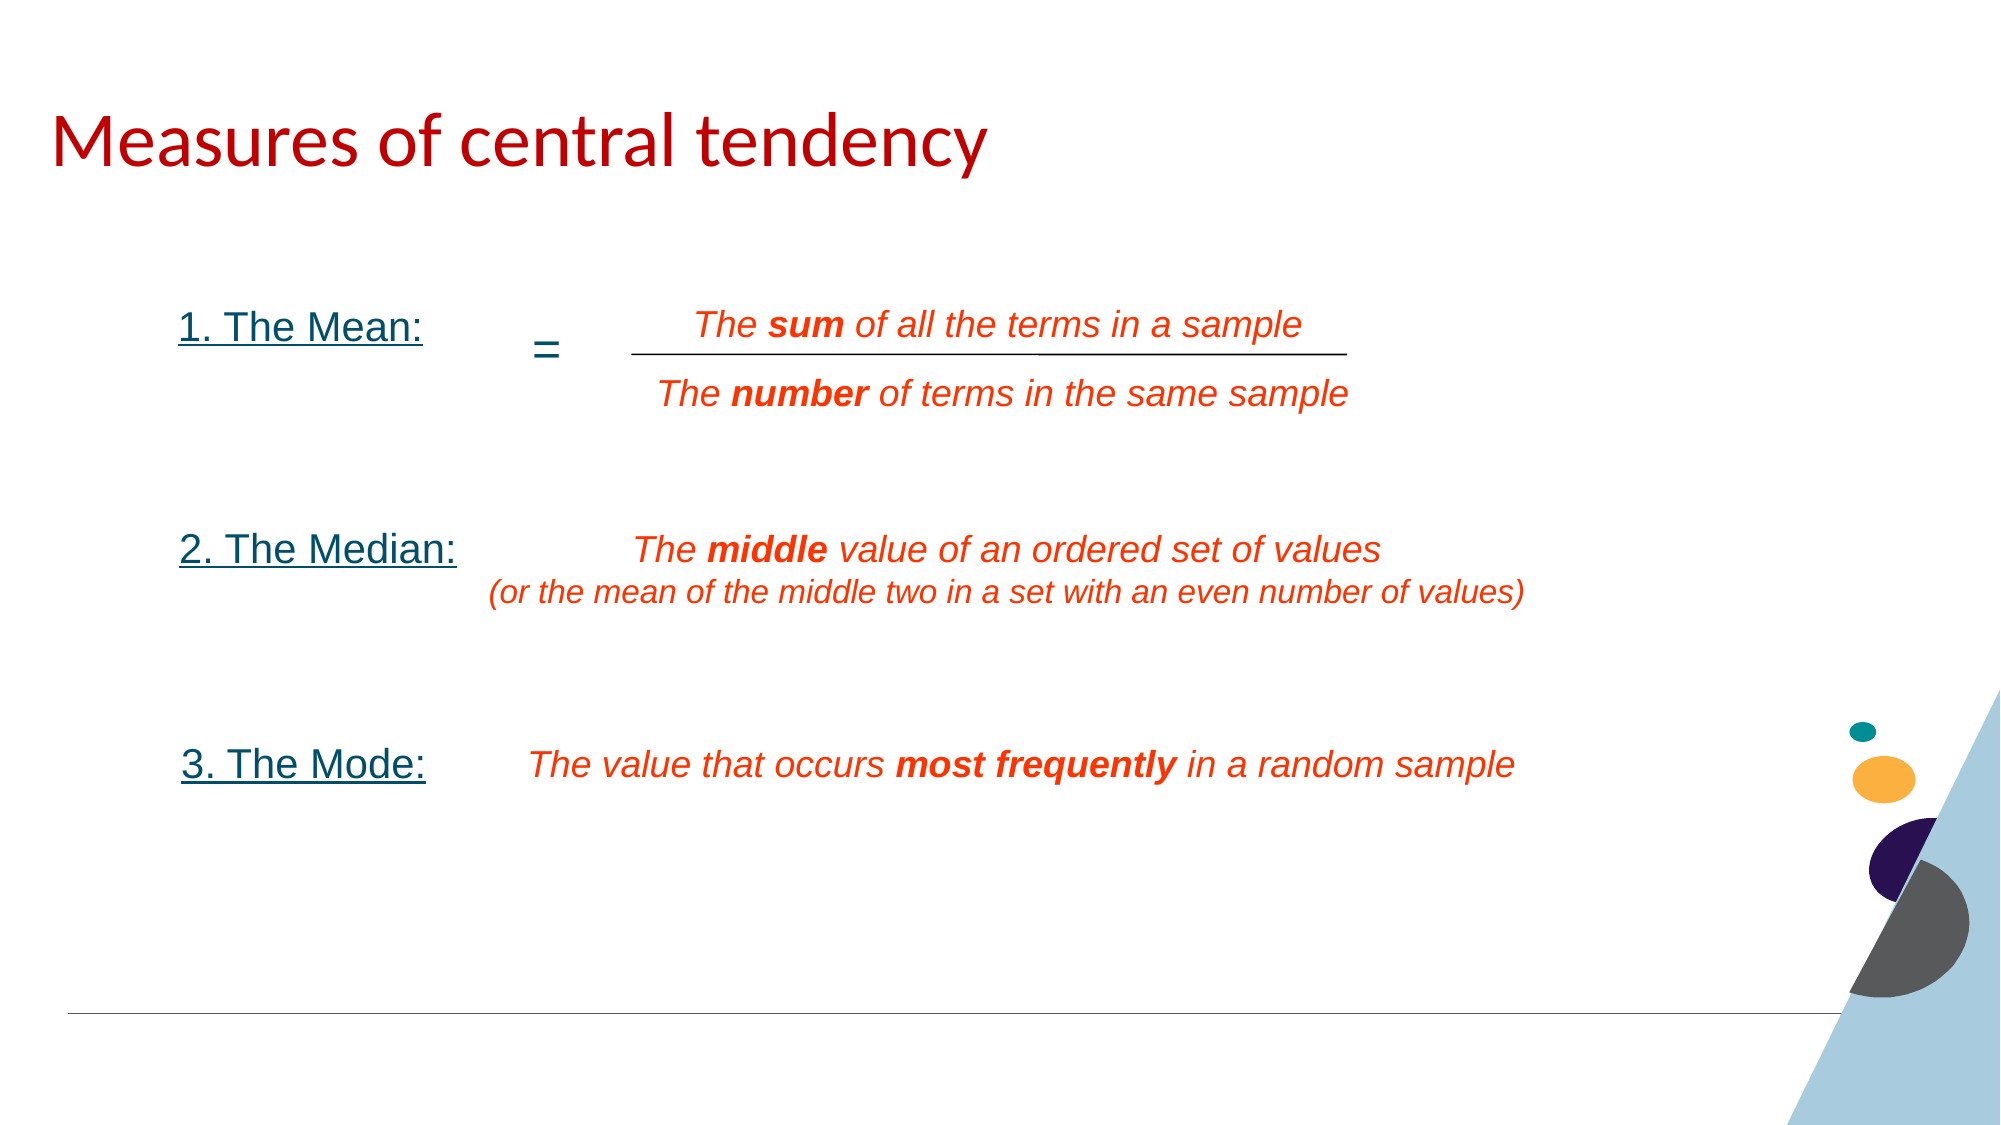

# Measures of central tendency
1. The Mean:

The sum of all the terms in a sample
=

The number of terms in the same sample

2. The Median:

The middle value of an ordered set of values
(or the mean of the middle two in a set with an even number of values)
3. The Mode:

The value that occurs most frequently in a random sample